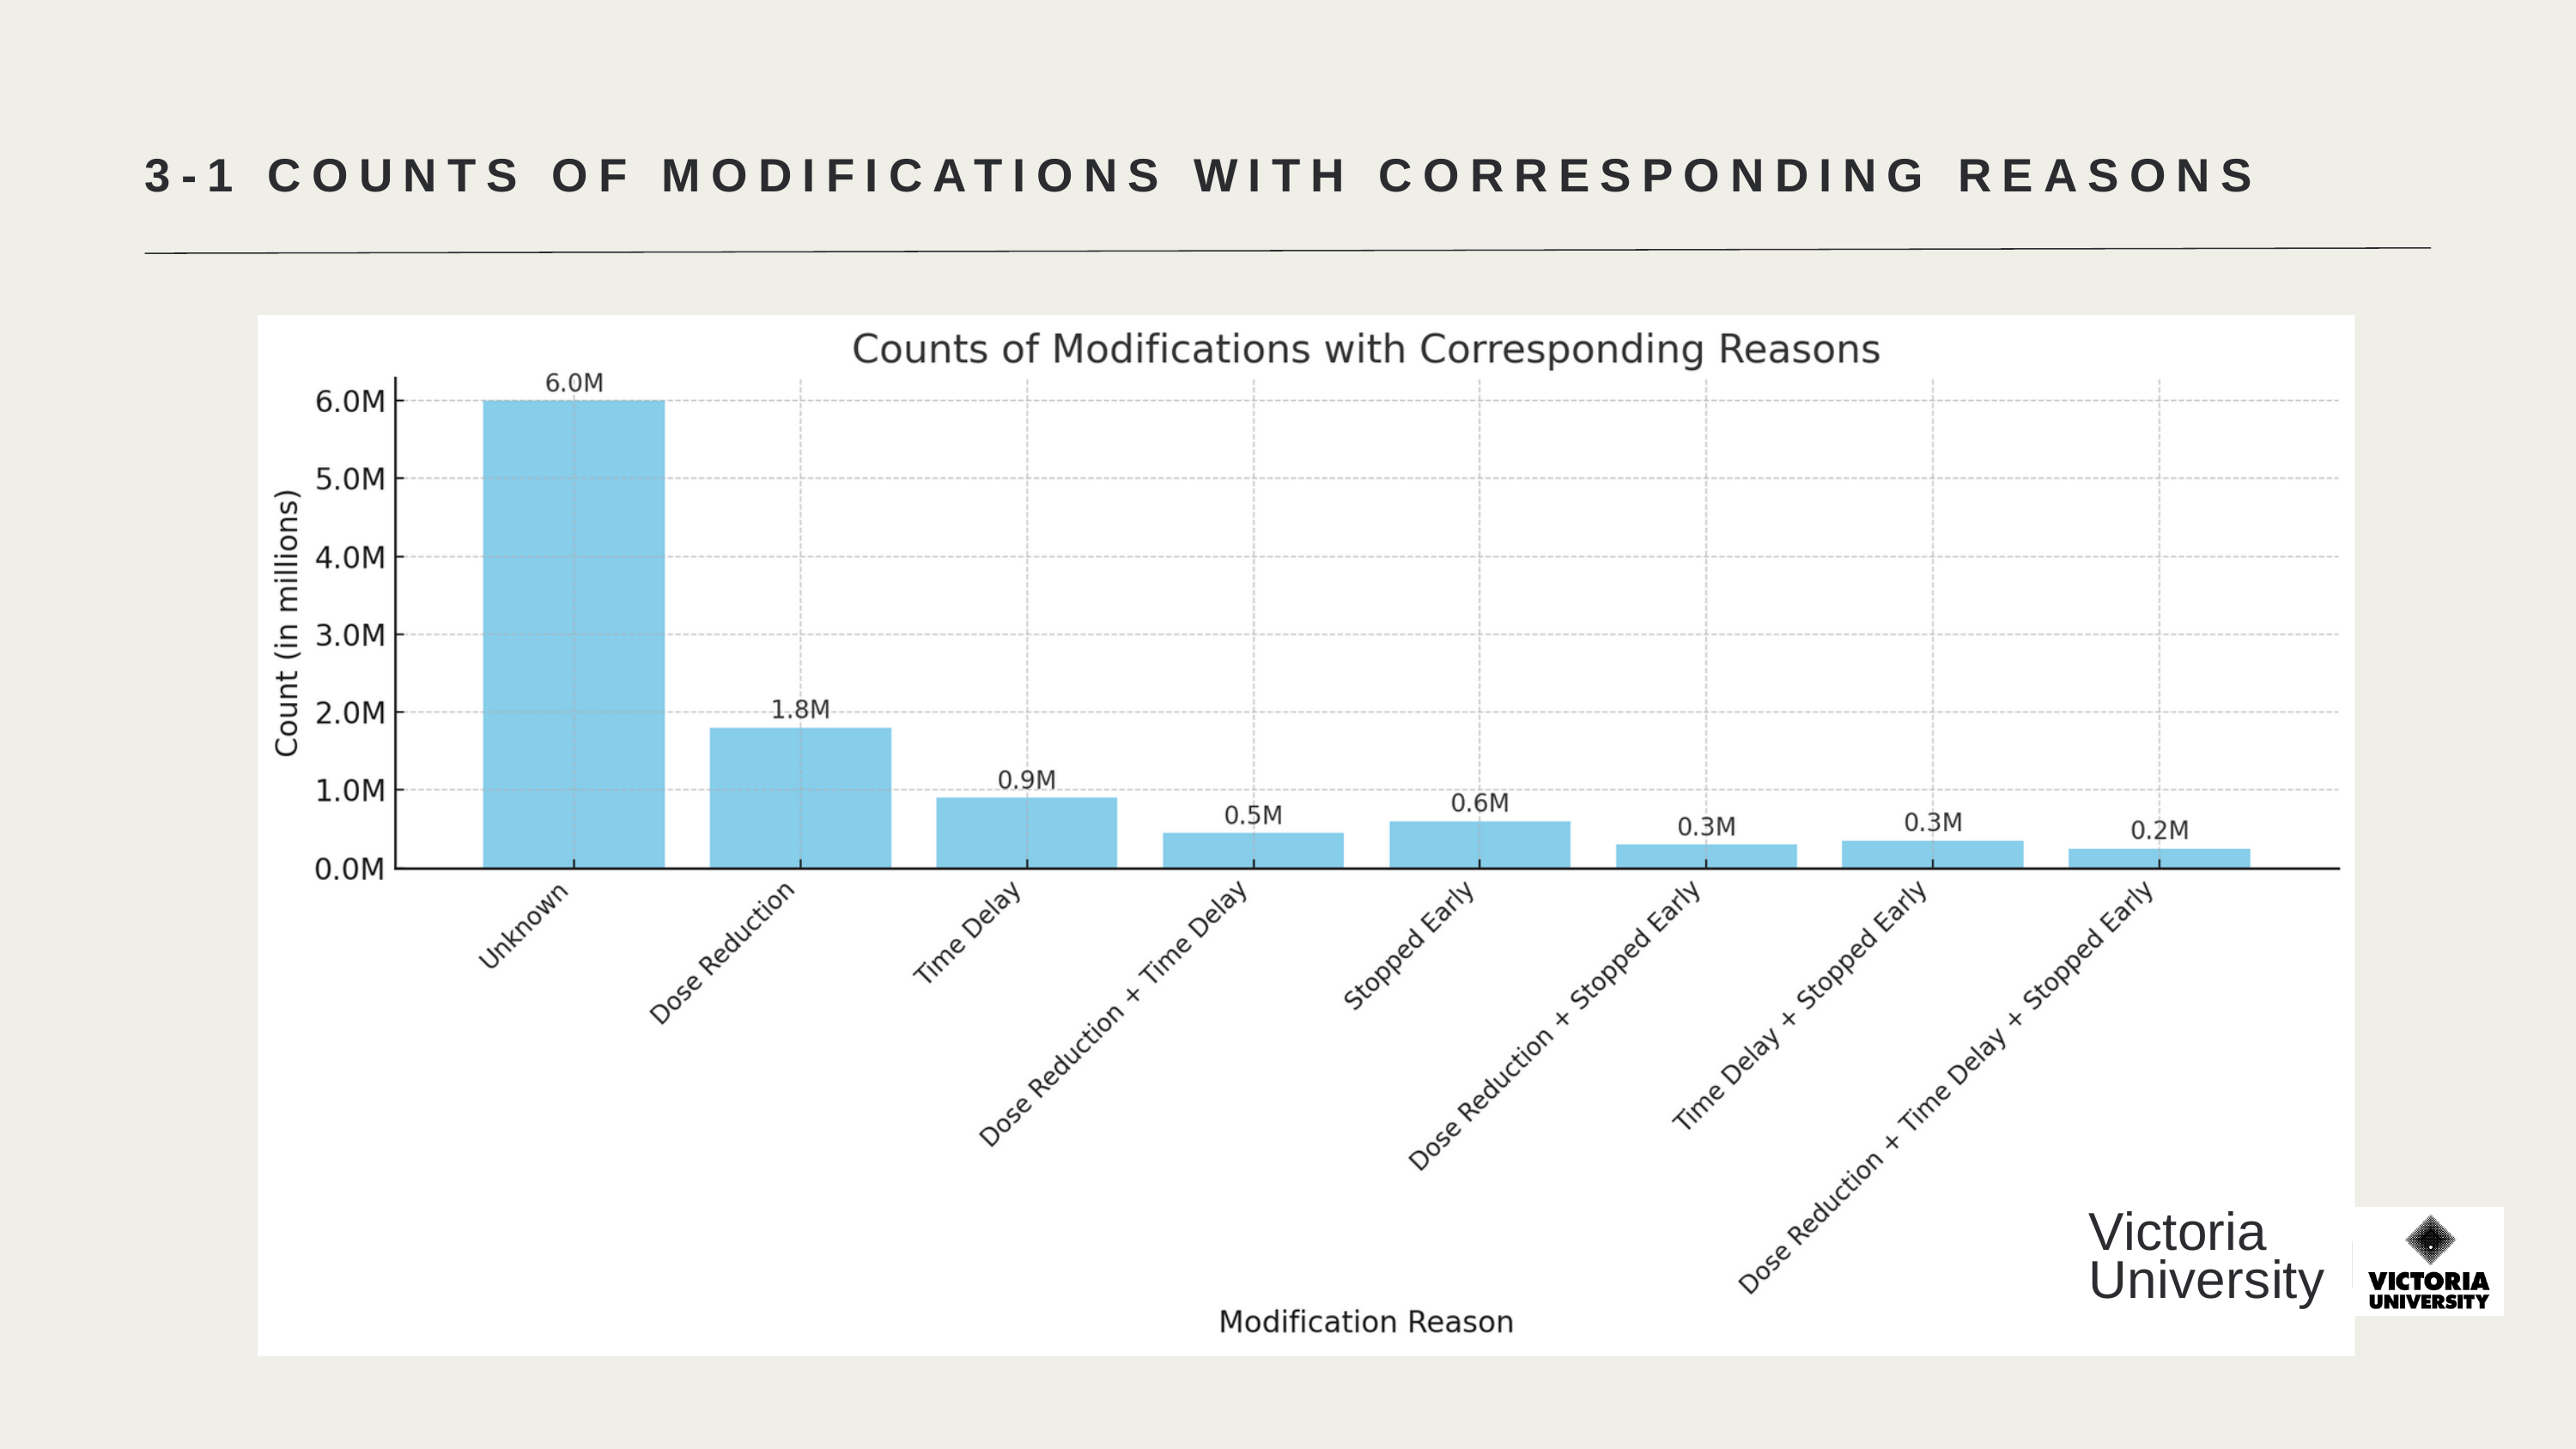

3-1 COUNTS OF MODIFICATIONS WITH CORRESPONDING REASONS

Victoria
University